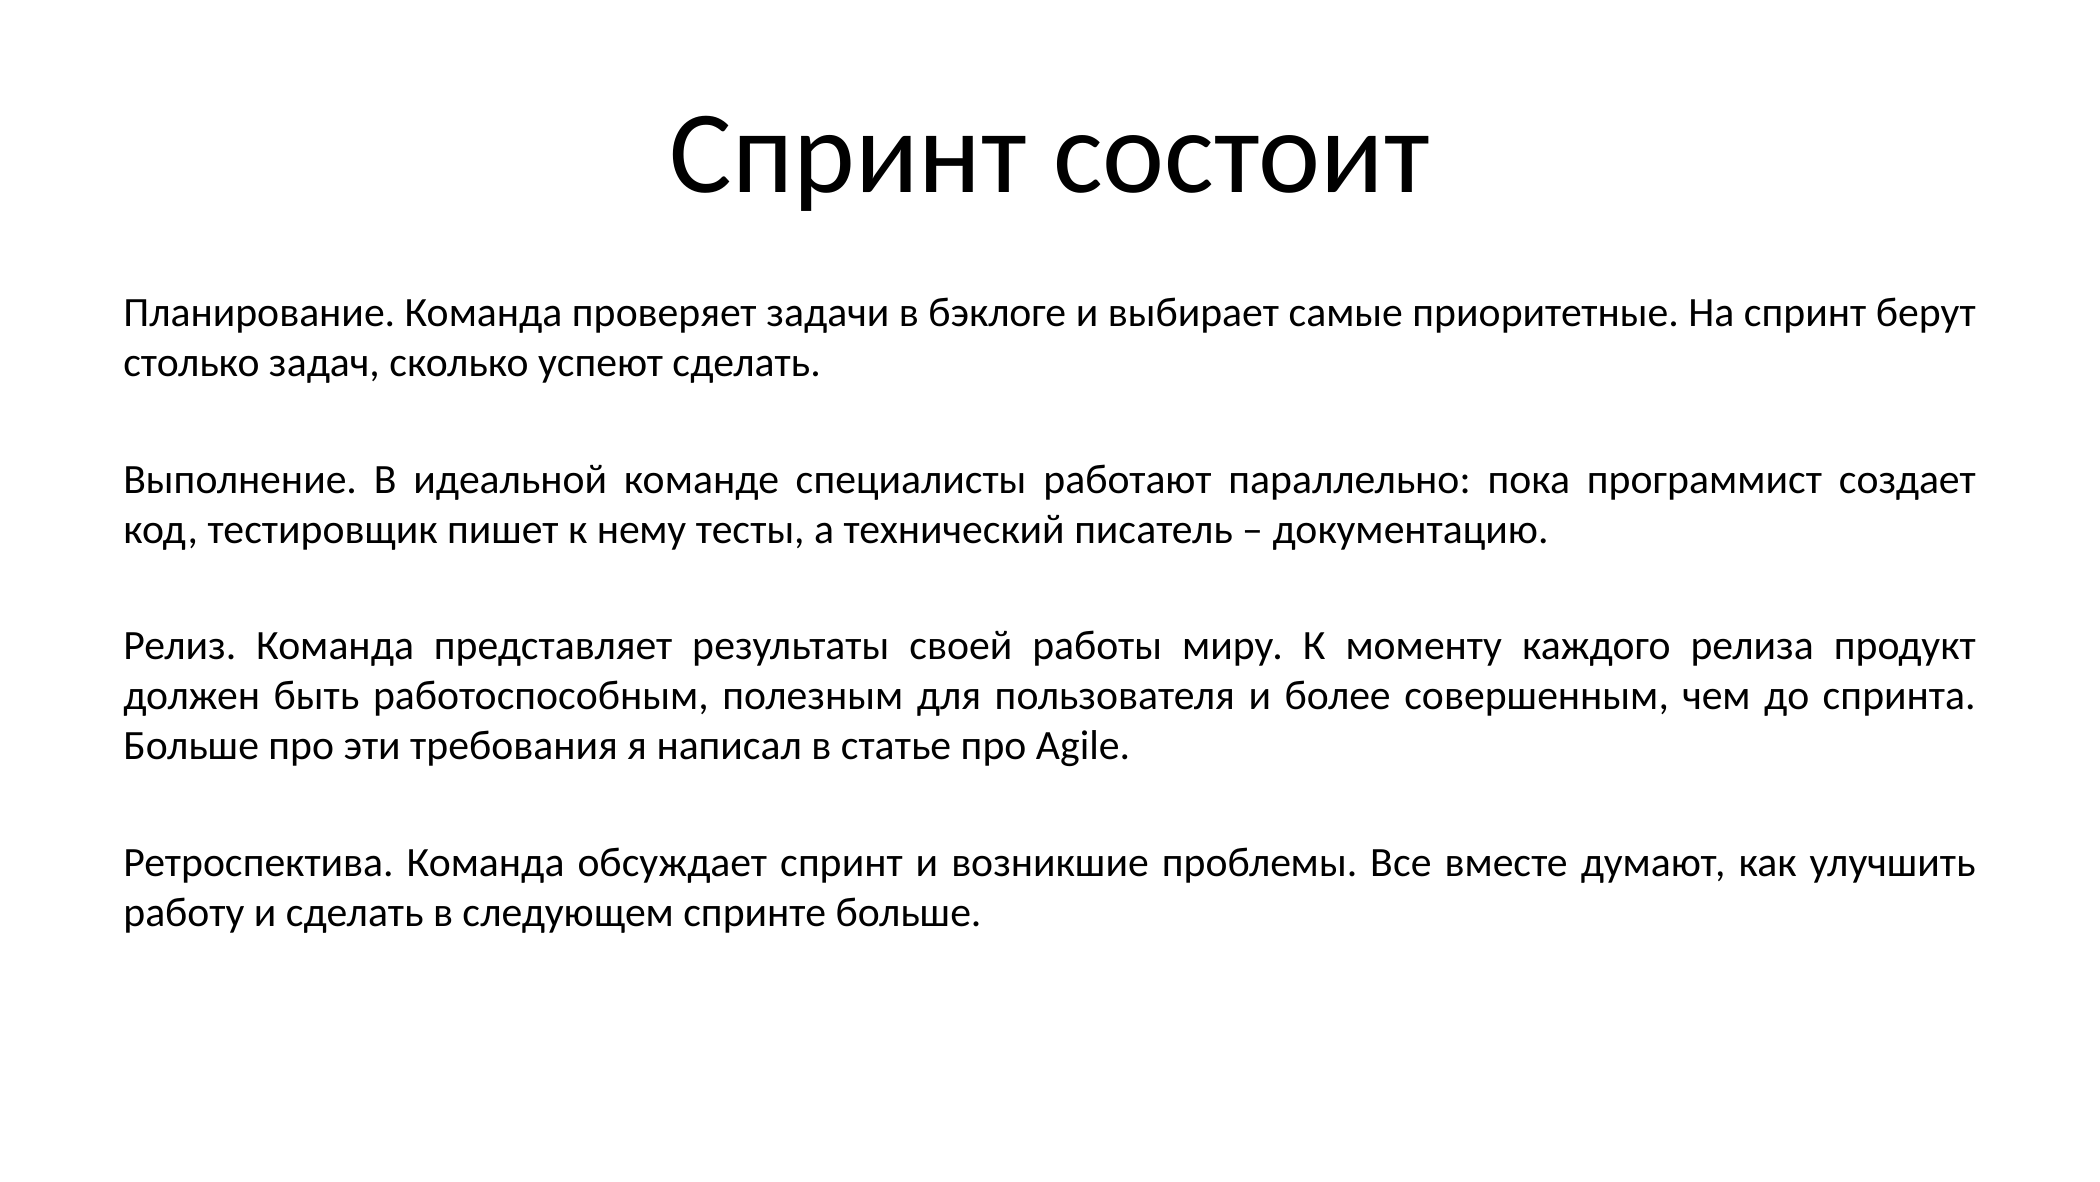

# Спринт состоит
Планирование. Команда проверяет задачи в бэклоге и выбирает самые приоритетные. На спринт берут столько задач, сколько успеют сделать.

Выполнение. В идеальной команде специалисты работают параллельно: пока программист создает код, тестировщик пишет к нему тесты, а технический писатель – документацию.

Релиз. Команда представляет результаты своей работы миру. К моменту каждого релиза продукт должен быть работоспособным, полезным для пользователя и более совершенным, чем до спринта. Больше про эти требования я написал в статье про Agile.

Ретроспектива. Команда обсуждает спринт и возникшие проблемы. Все вместе думают, как улучшить работу и сделать в следующем спринте больше.